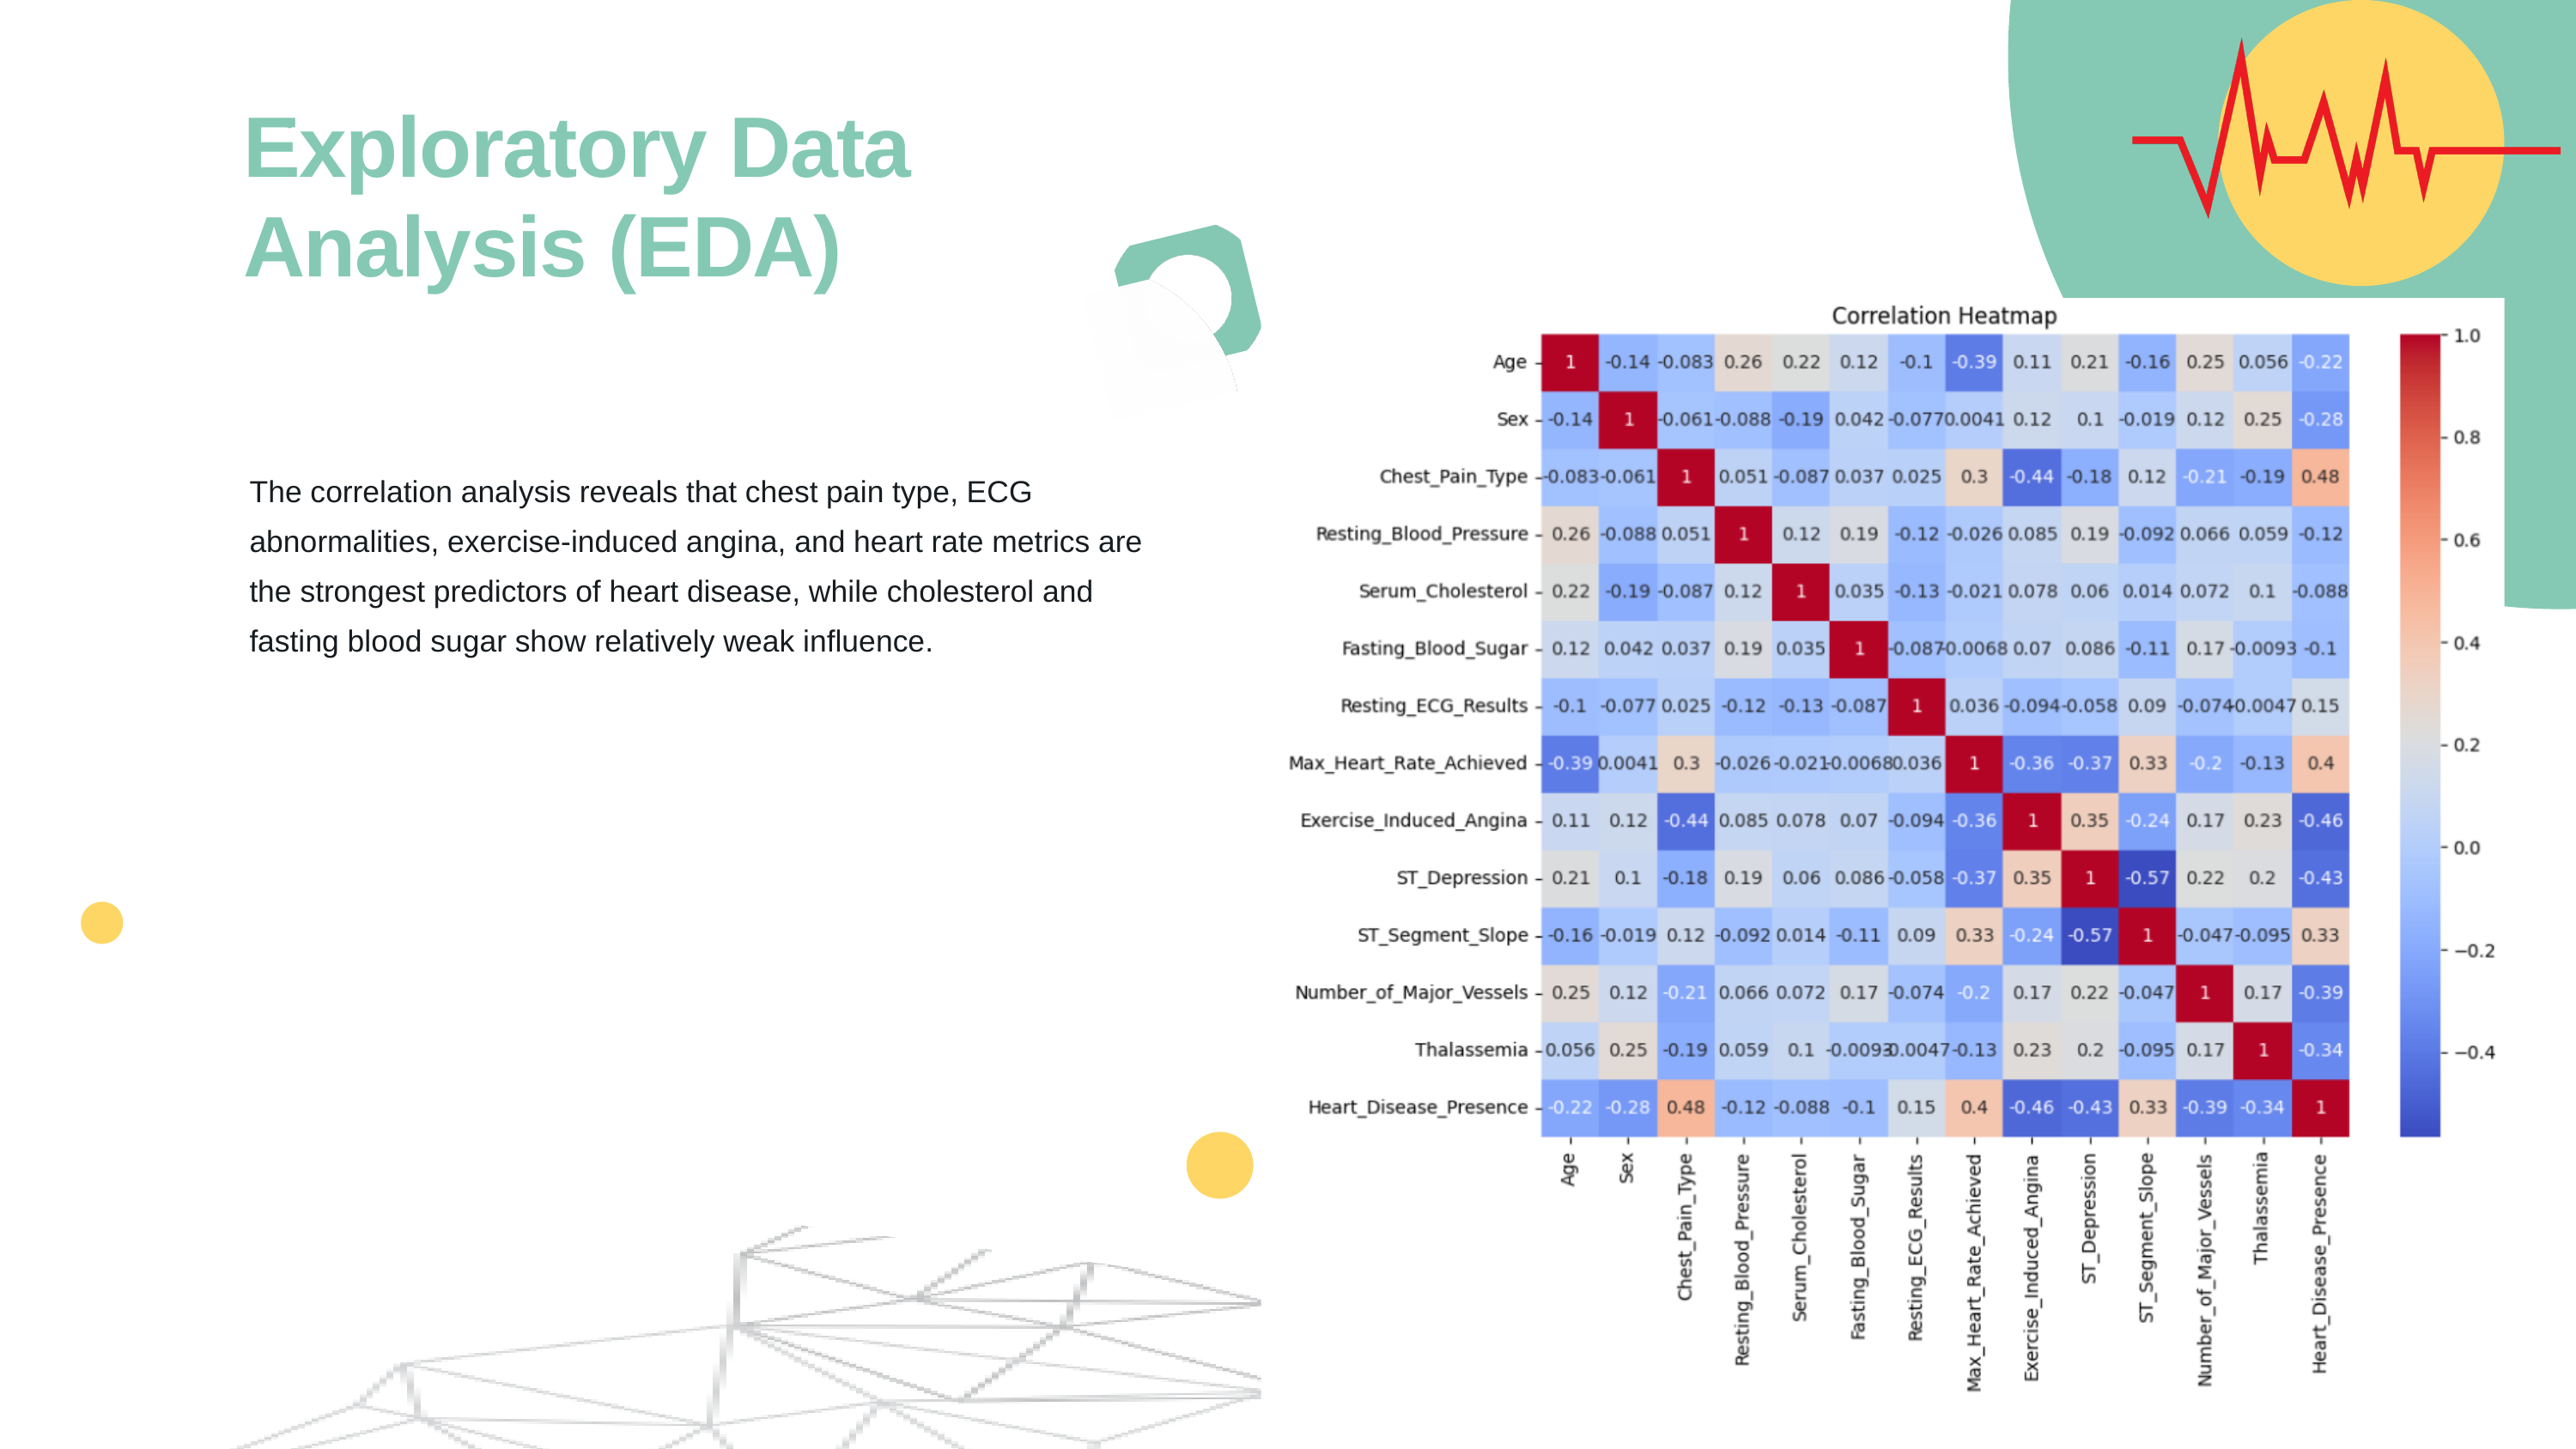

Exploratory Data Analysis (EDA)

The correlation analysis reveals that chest pain type, ECG abnormalities, exercise-induced angina, and heart rate metrics are the strongest predictors of heart disease, while cholesterol and fasting blood sugar show relatively weak influence.